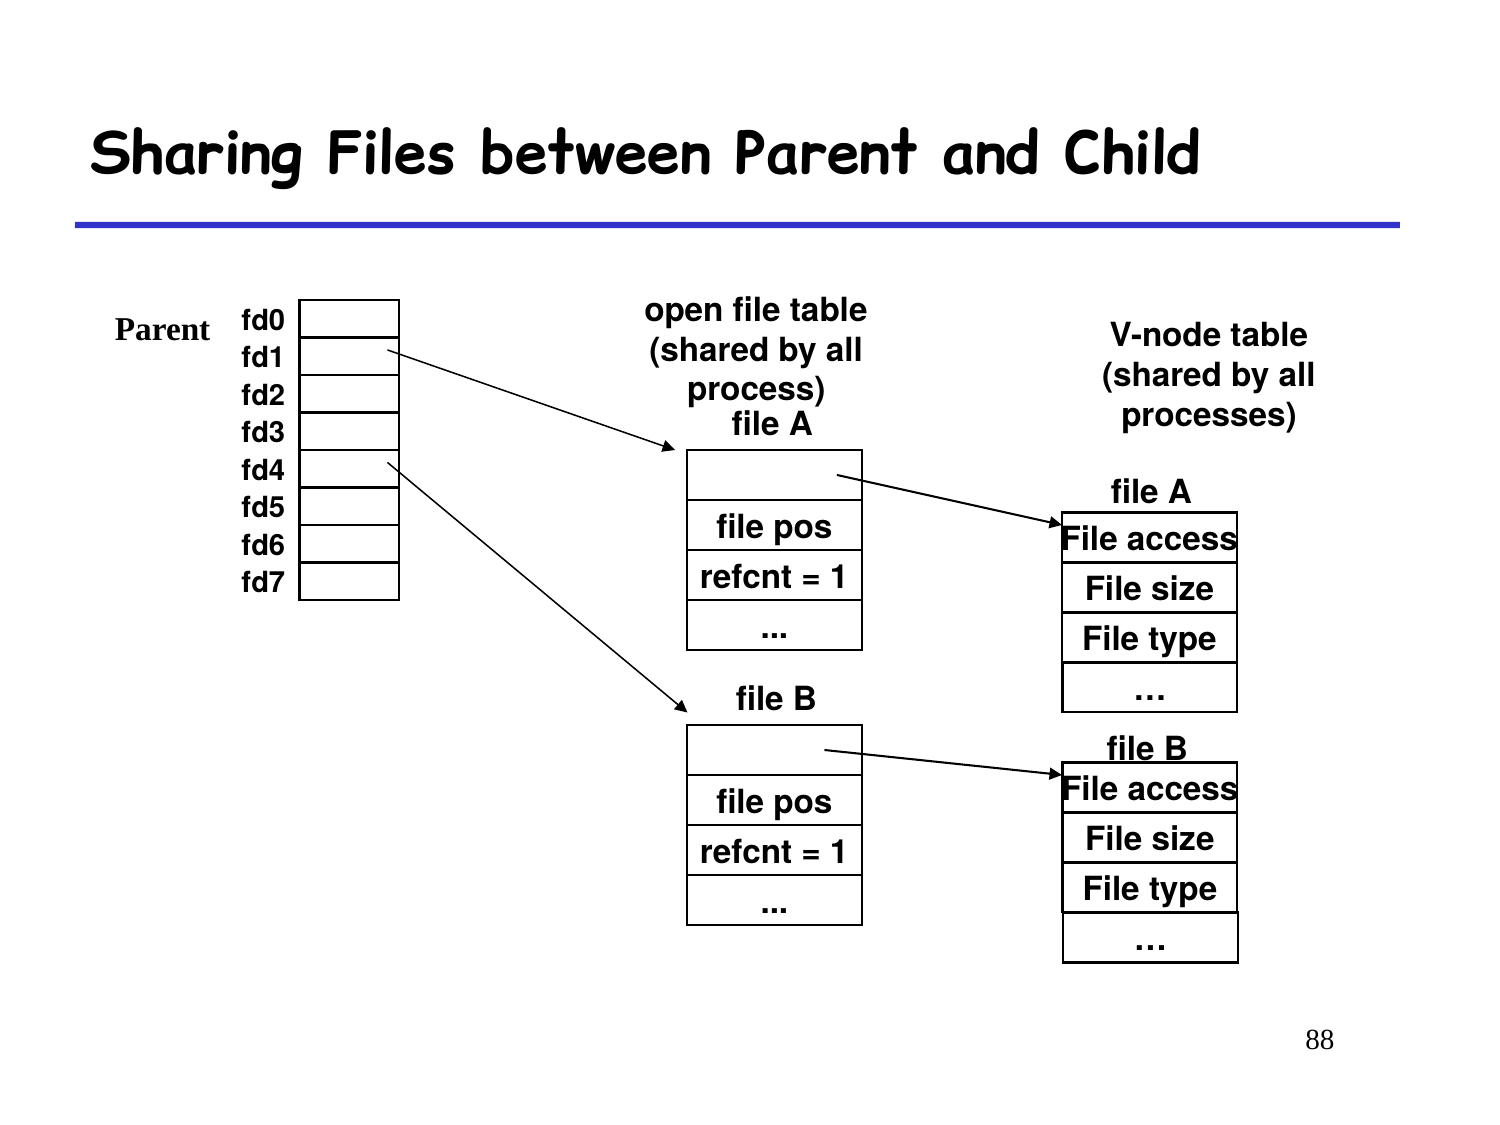

Sharing Files between Parent and Child
open file table
(shared by all process)
Parent
fd0

fd1

fd2

fd3

fd4

fd5

fd6

fd7

V-node table
(shared by all processes)

file A

file A

file pos
File access
refcnt = 1
File size
...
File type
…
file B
file B

File access
file pos
File size
refcnt = 1
File type
...
…
# 88